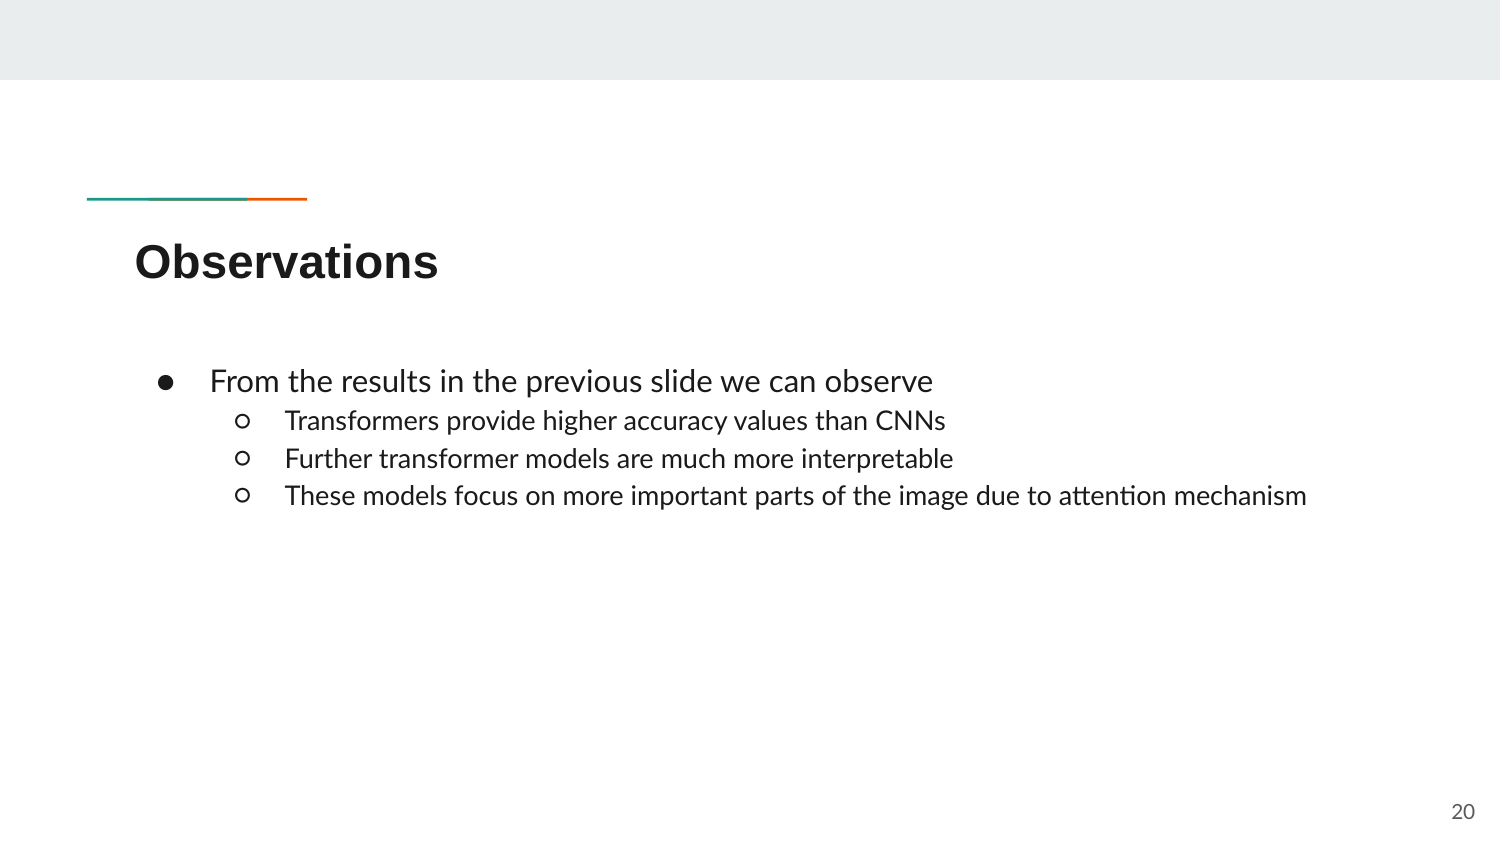

# Observations
From the results in the previous slide we can observe
Transformers provide higher accuracy values than CNNs
Further transformer models are much more interpretable
These models focus on more important parts of the image due to attention mechanism
20